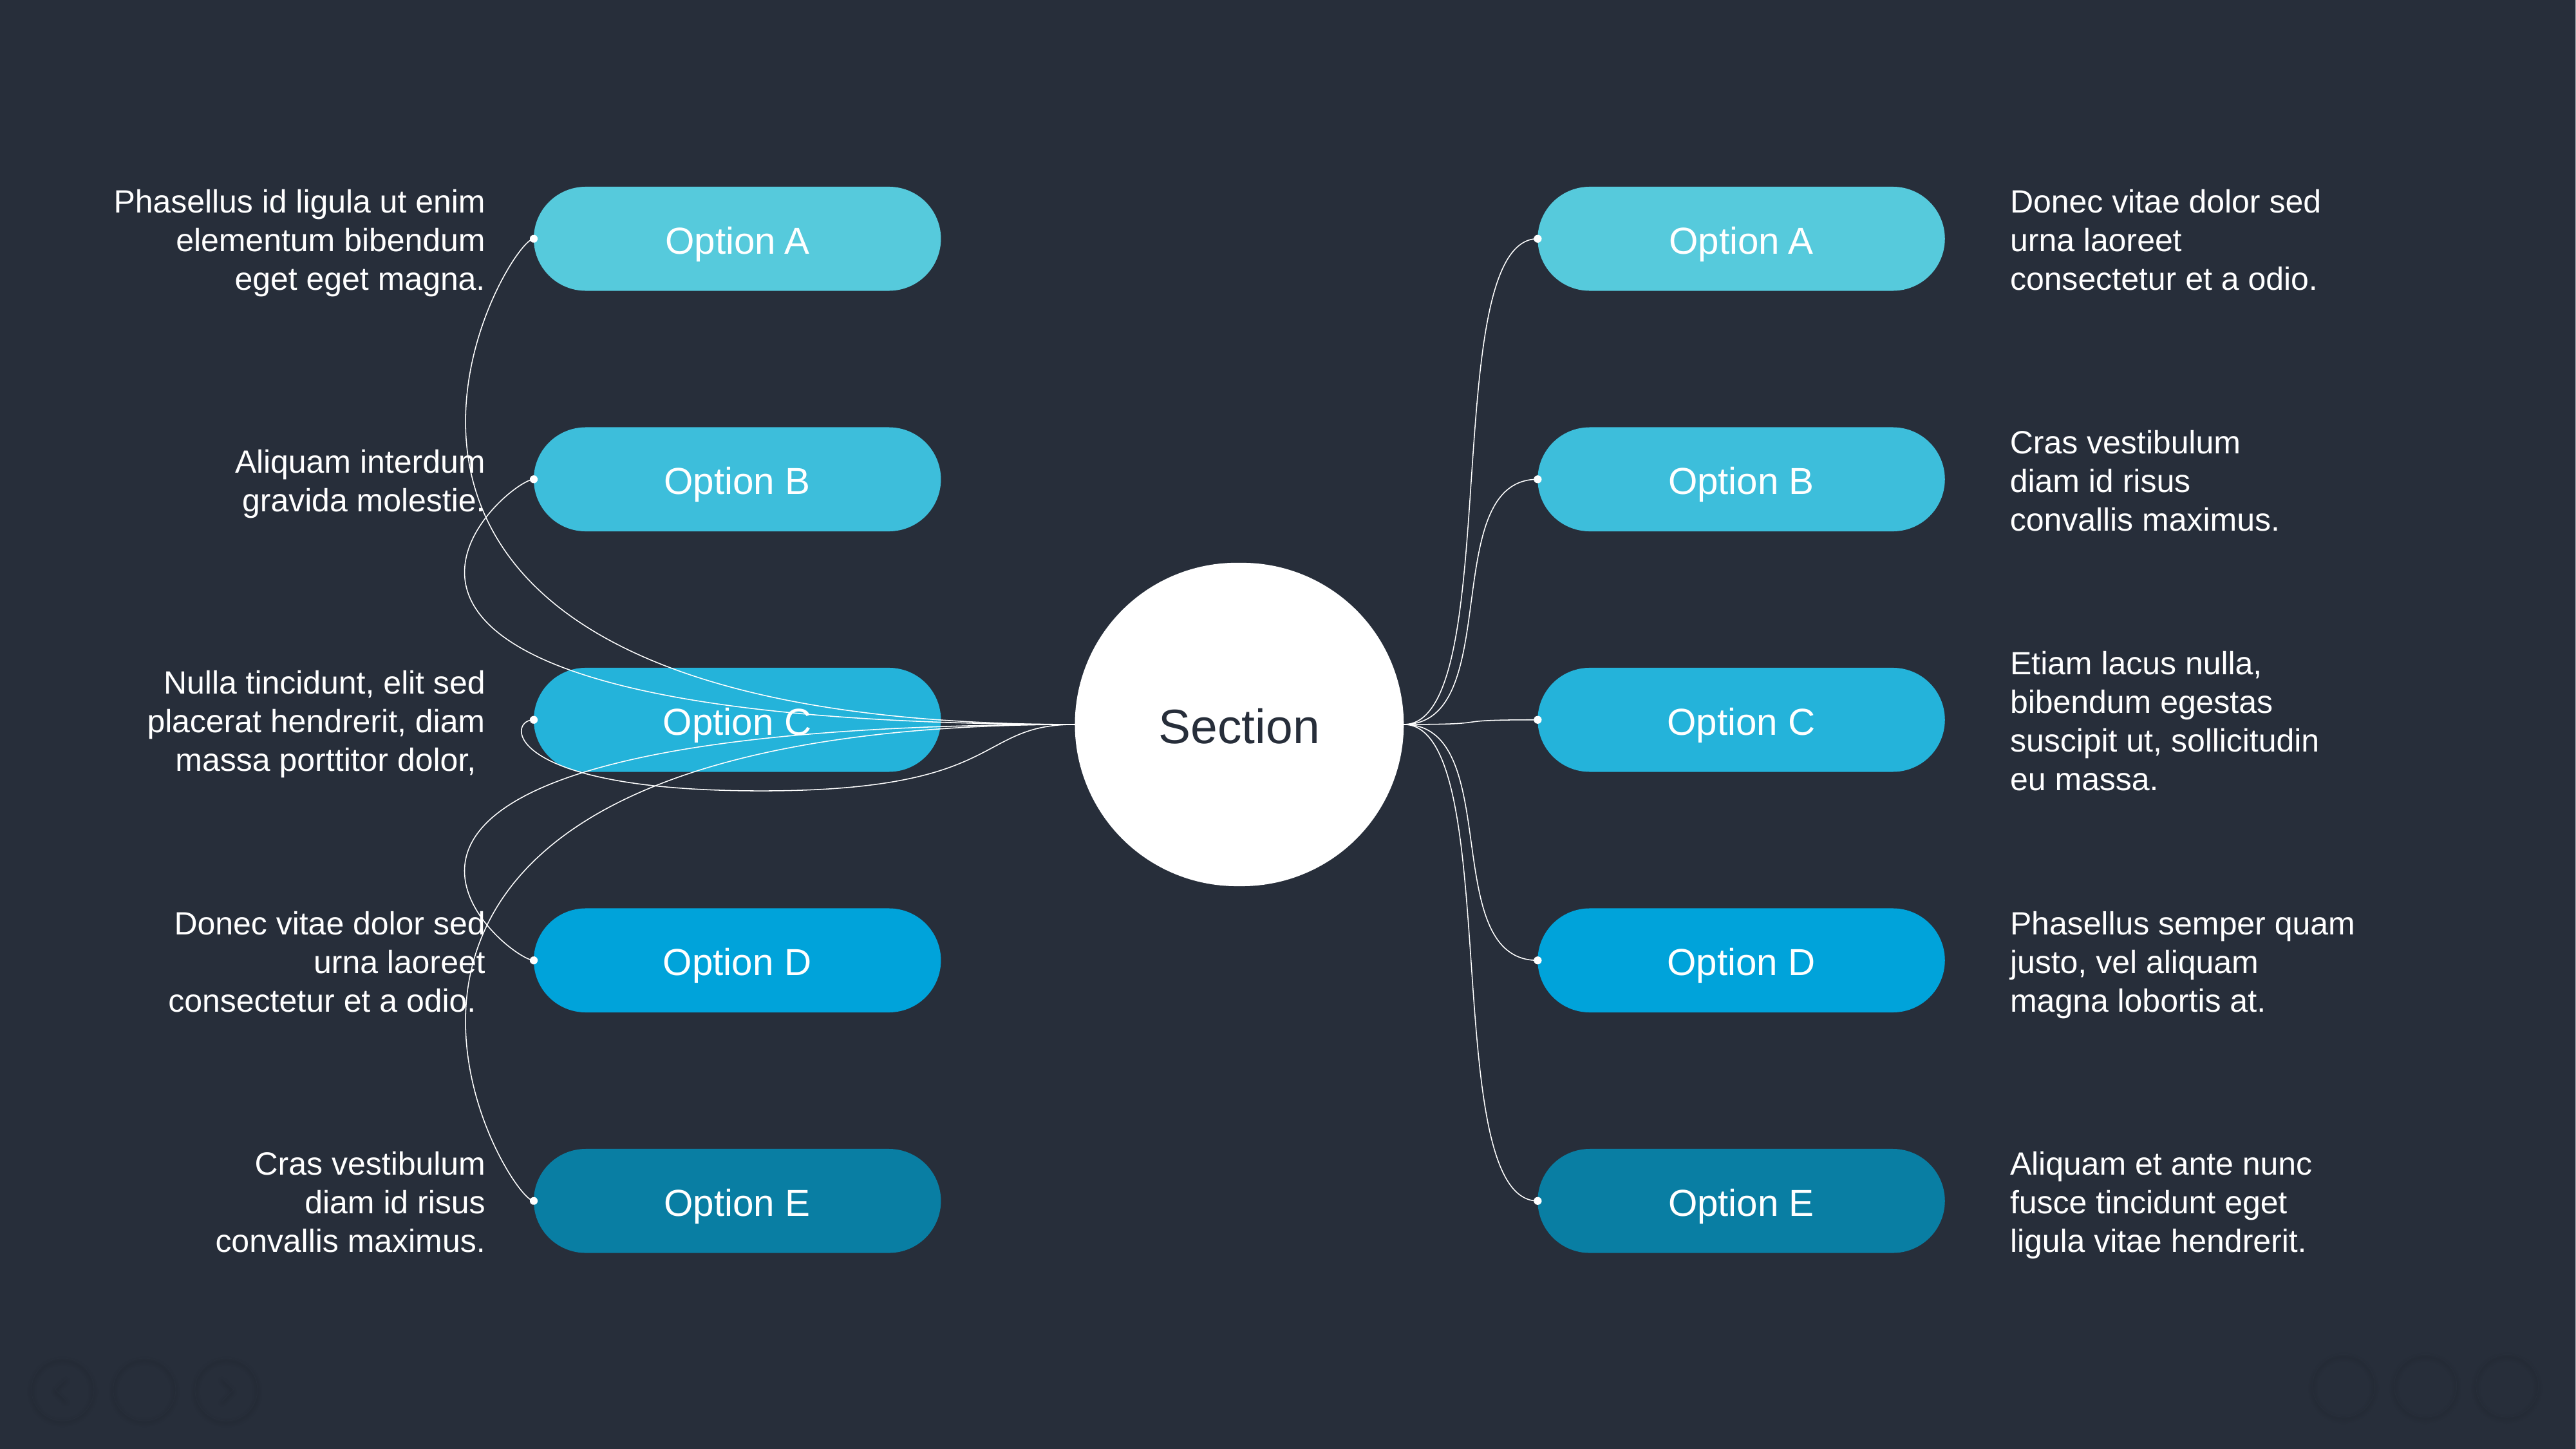

Phasellus id ligula ut enim elementum bibendum eget eget magna.
Donec vitae dolor sed urna laoreet consectetur et a odio.
Option A
Option A
Aliquam interdum gravida molestie.
Cras vestibulum diam id risus convallis maximus.
Option B
Option B
Section
Etiam lacus nulla, bibendum egestas suscipit ut, sollicitudin eu massa.
Nulla tincidunt, elit sed placerat hendrerit, diam massa porttitor dolor,
Option C
Option C
Donec vitae dolor sed urna laoreet consectetur et a odio.
Phasellus semper quam justo, vel aliquam magna lobortis at.
Option D
Option D
Cras vestibulum diam id risus convallis maximus.
Aliquam et ante nunc fusce tincidunt eget ligula vitae hendrerit.
Option E
Option E